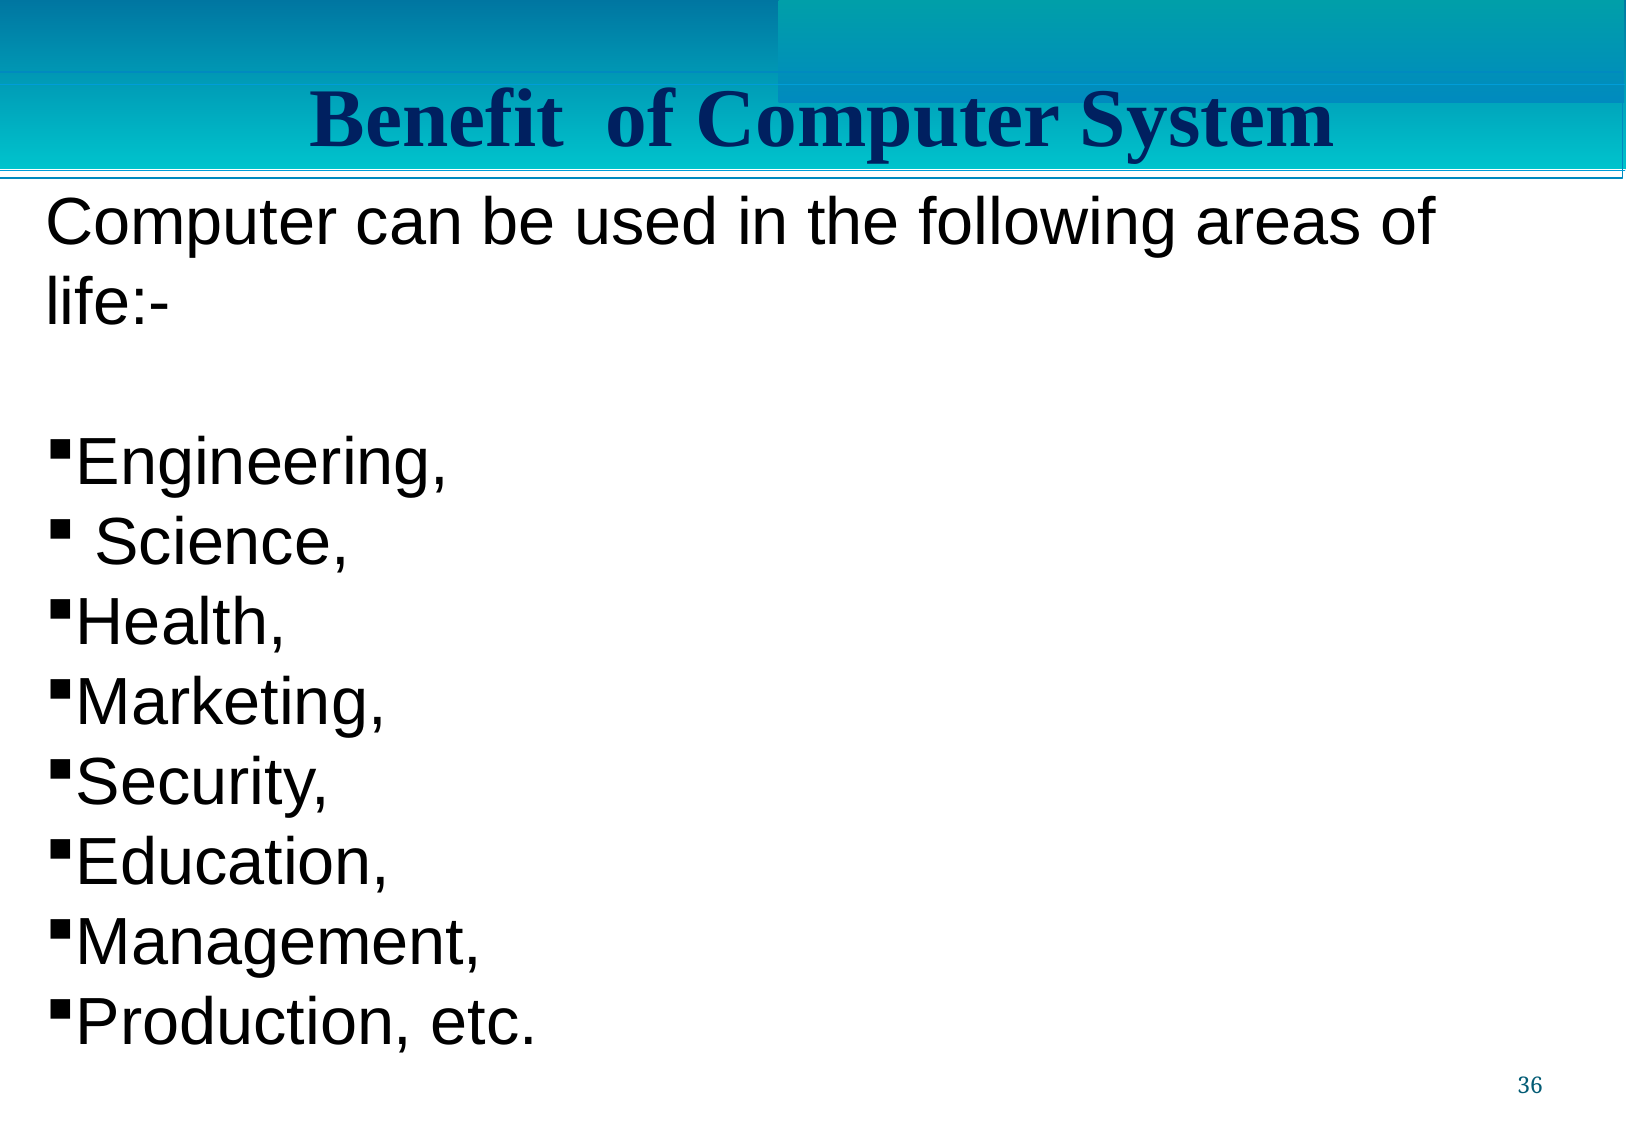

Benefit  of Computer System

Computer can be used in the following areas of life:-

Engineering,
 Science,
Health,
Marketing,
Security,
Education,
Management,
Production, etc.

36